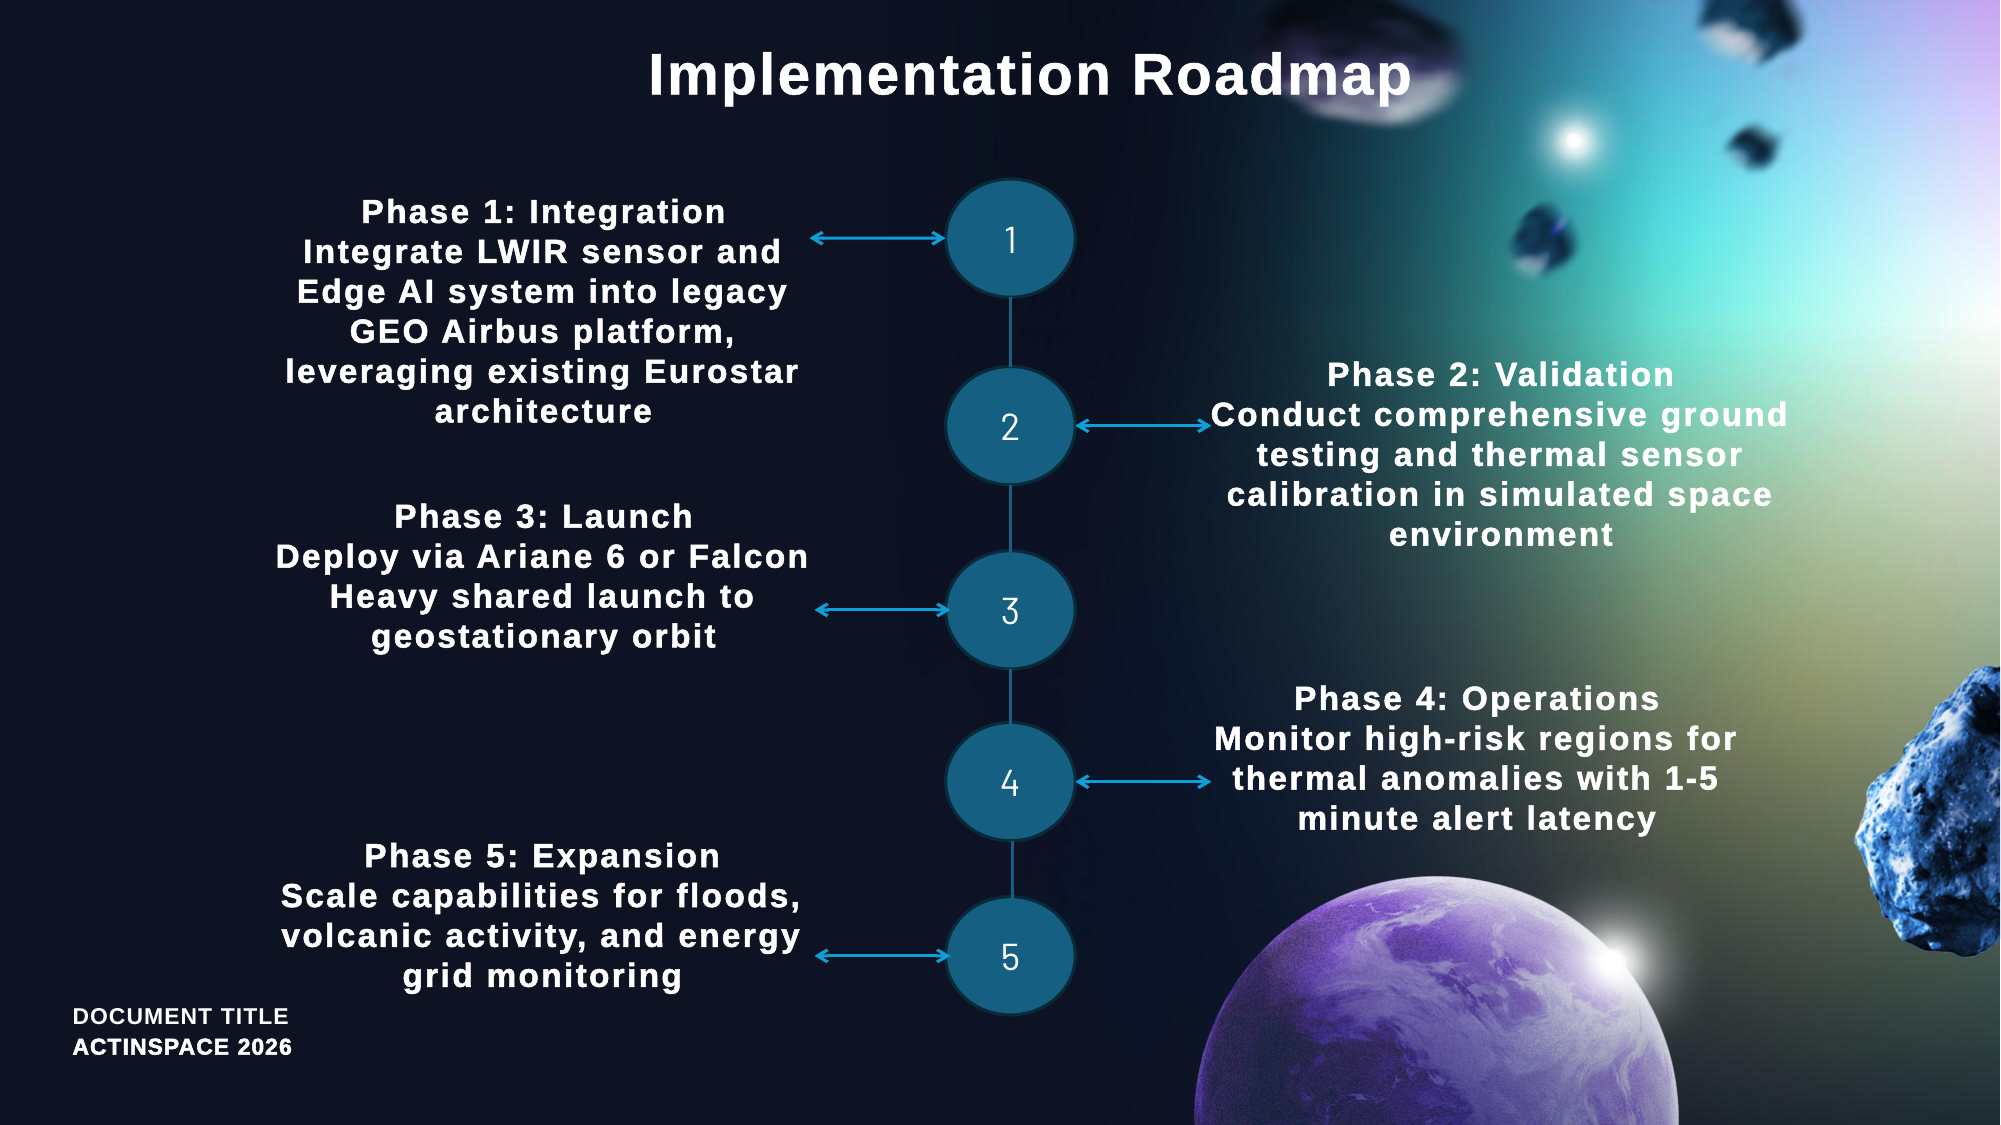

Implementation Roadmap

1
Phase 1: Integration
Integrate LWIR sensor and Edge AI system into legacy GEO Airbus platform, leveraging existing Eurostar architecture
Phase 2: Validation
Conduct comprehensive ground testing and thermal sensor calibration in simulated space environment
2
Phase 3: Launch
Deploy via Ariane 6 or Falcon Heavy shared launch to geostationary orbit
3
Phase 4: Operations
Monitor high-risk regions for thermal anomalies with 1-5 minute alert latency
4
Phase 5: Expansion
Scale capabilities for floods, volcanic activity, and energy grid monitoring
5
DOCUMENT TITLE